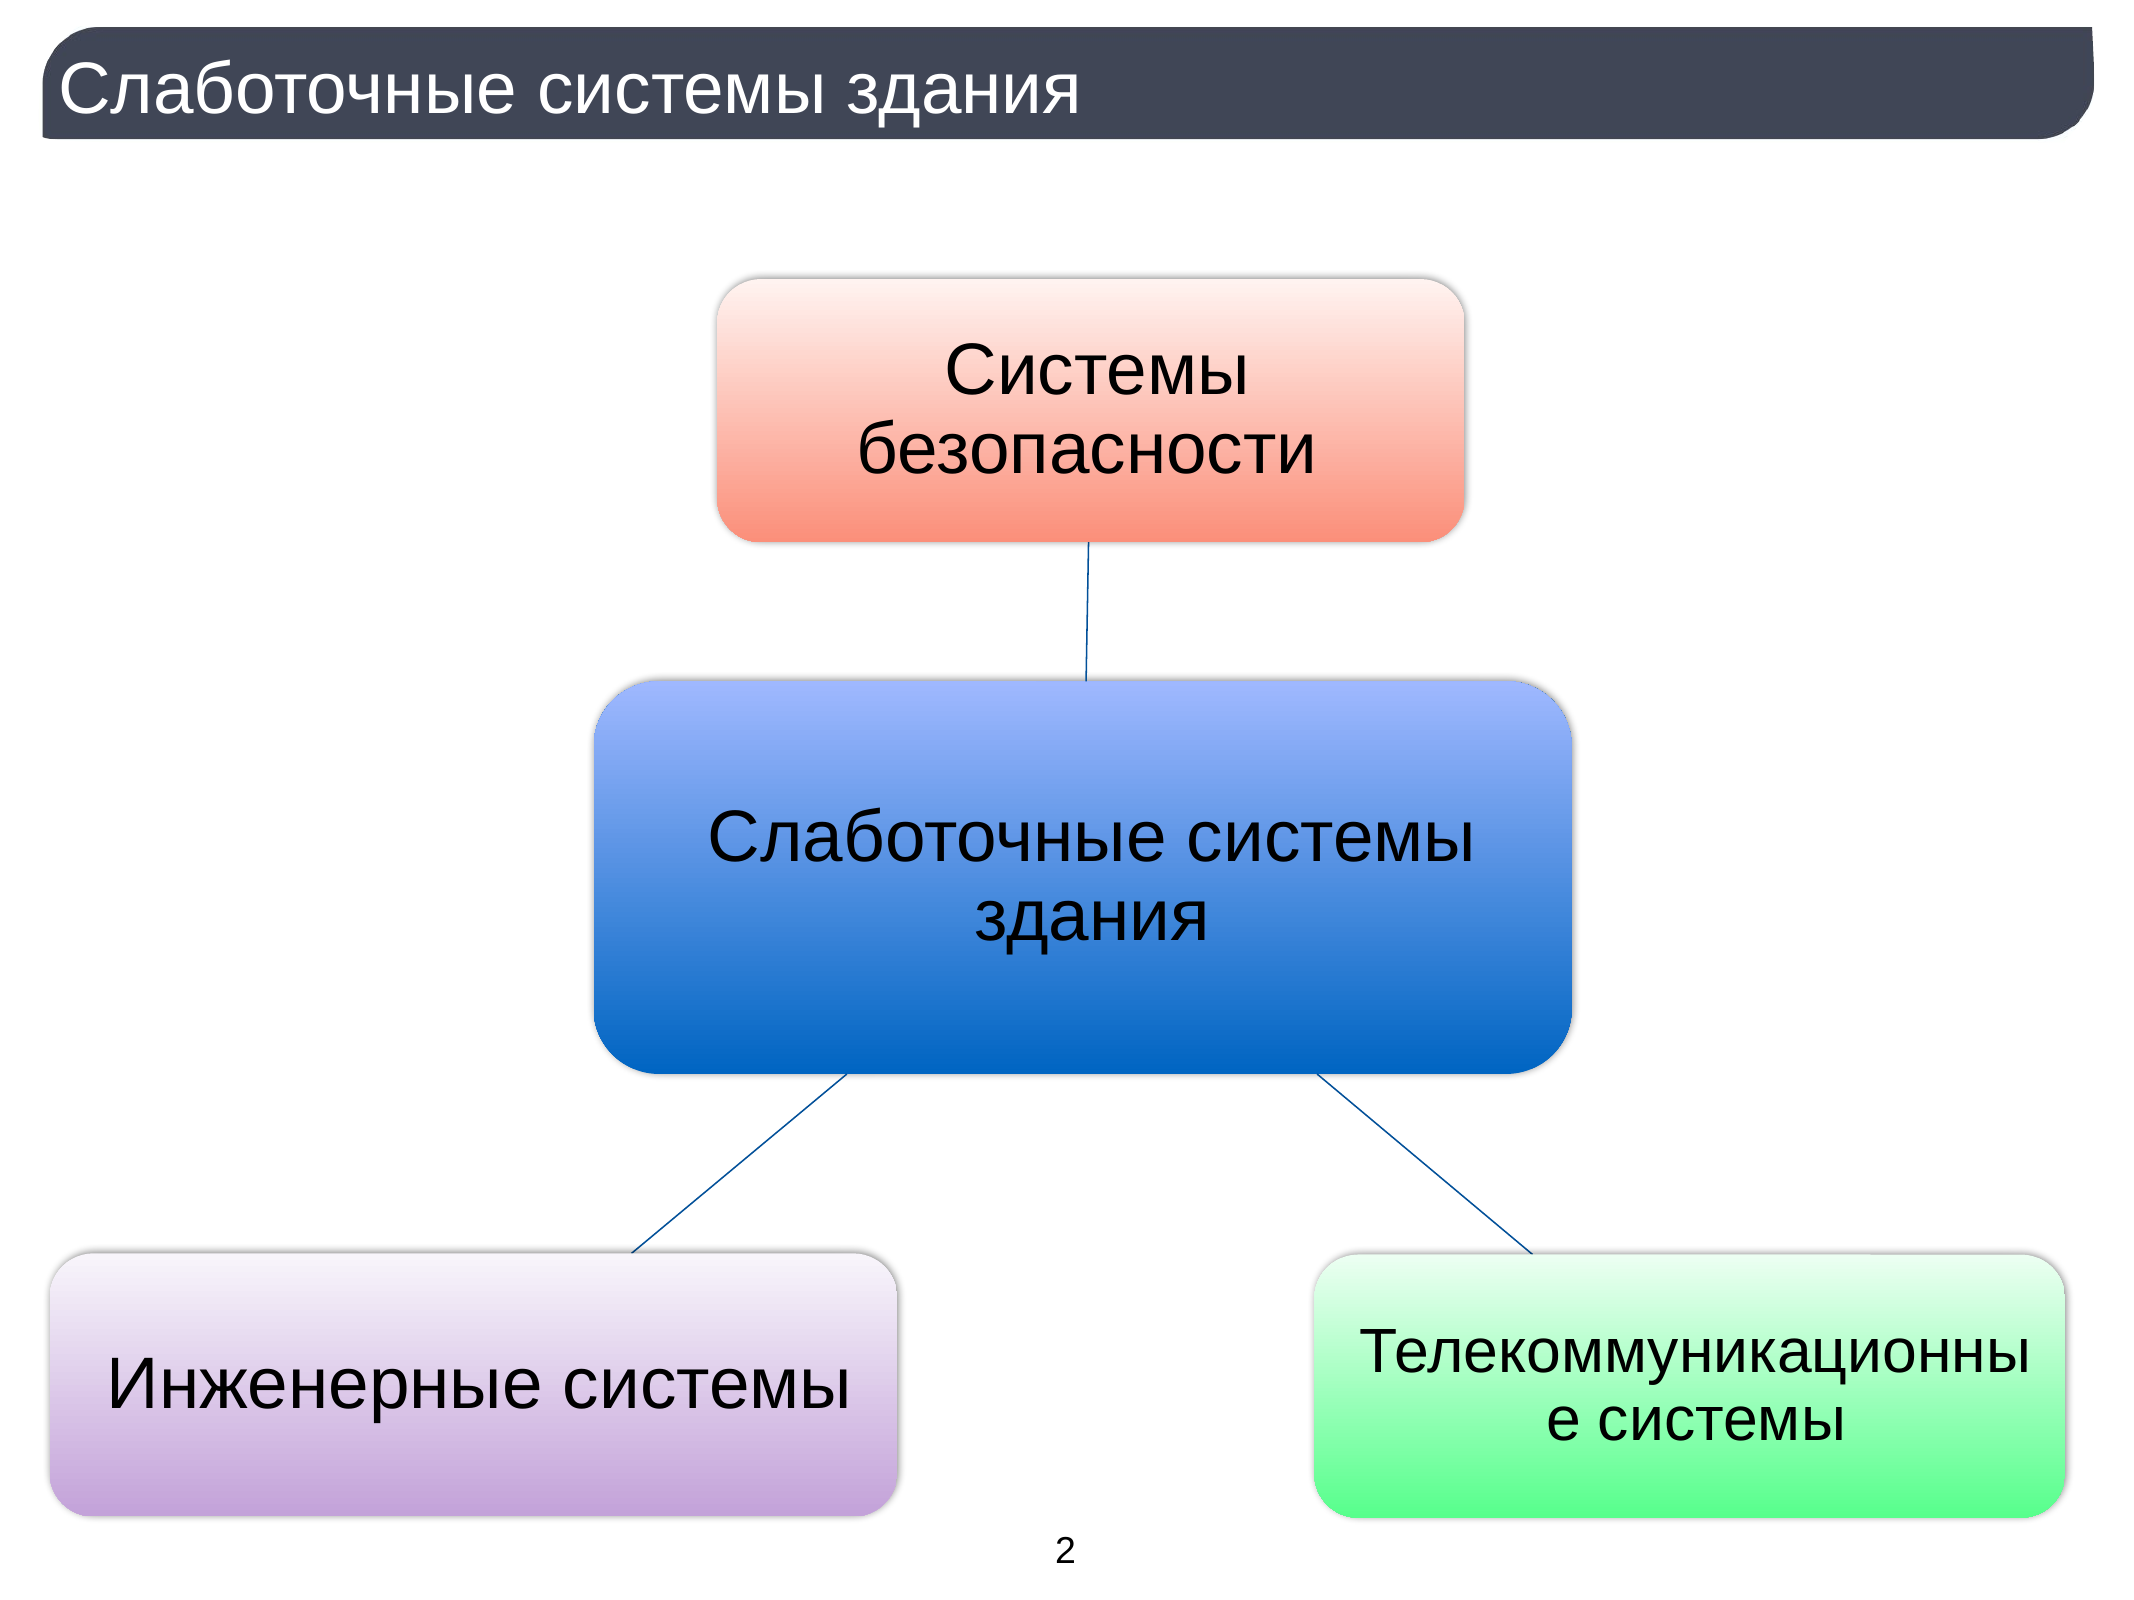

Слаботочные системы здания
Слаботочные системы здания
Системы безопасности
Телекоммуникационные системы
Инженерные системы
2